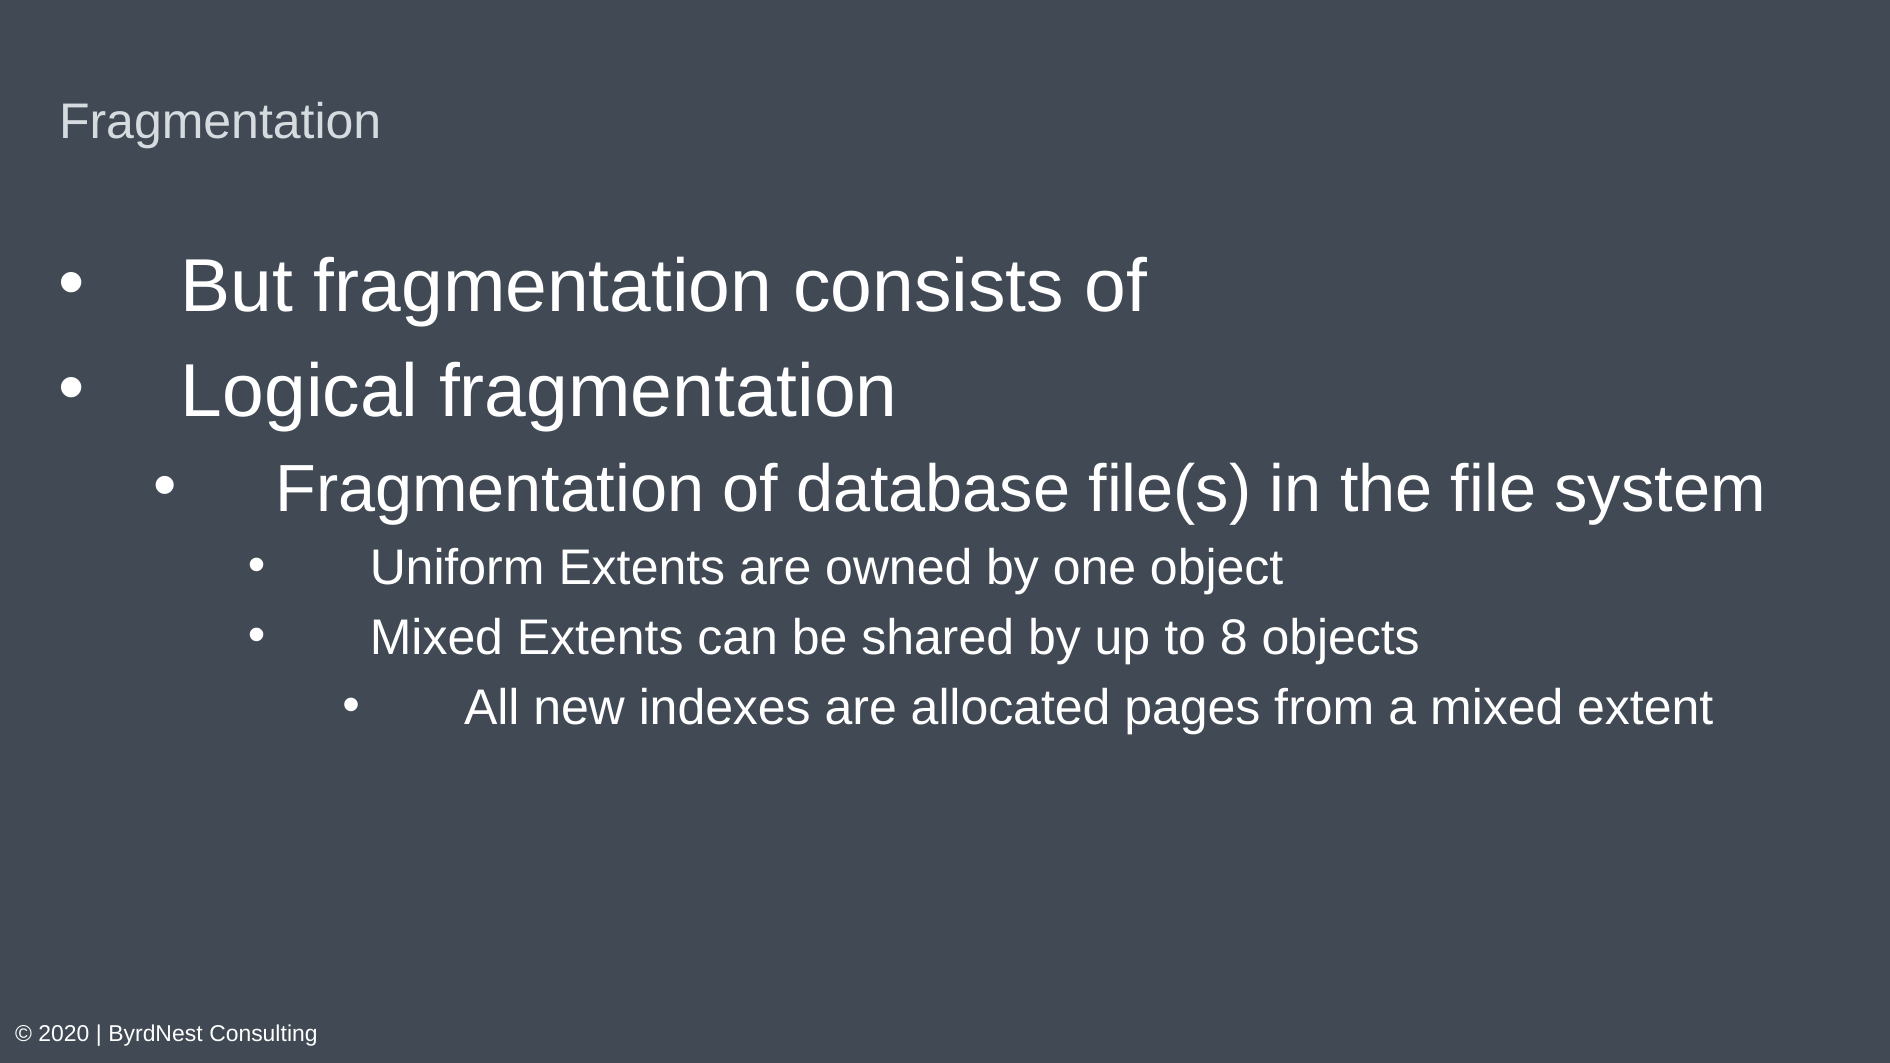

# Fragmentation
But fragmentation consists of
Logical fragmentation
Fragmentation of database file(s) in the file system
Uniform Extents are owned by one object
Mixed Extents can be shared by up to 8 objects
All new indexes are allocated pages from a mixed extent

© 2020 | ByrdNest Consulting